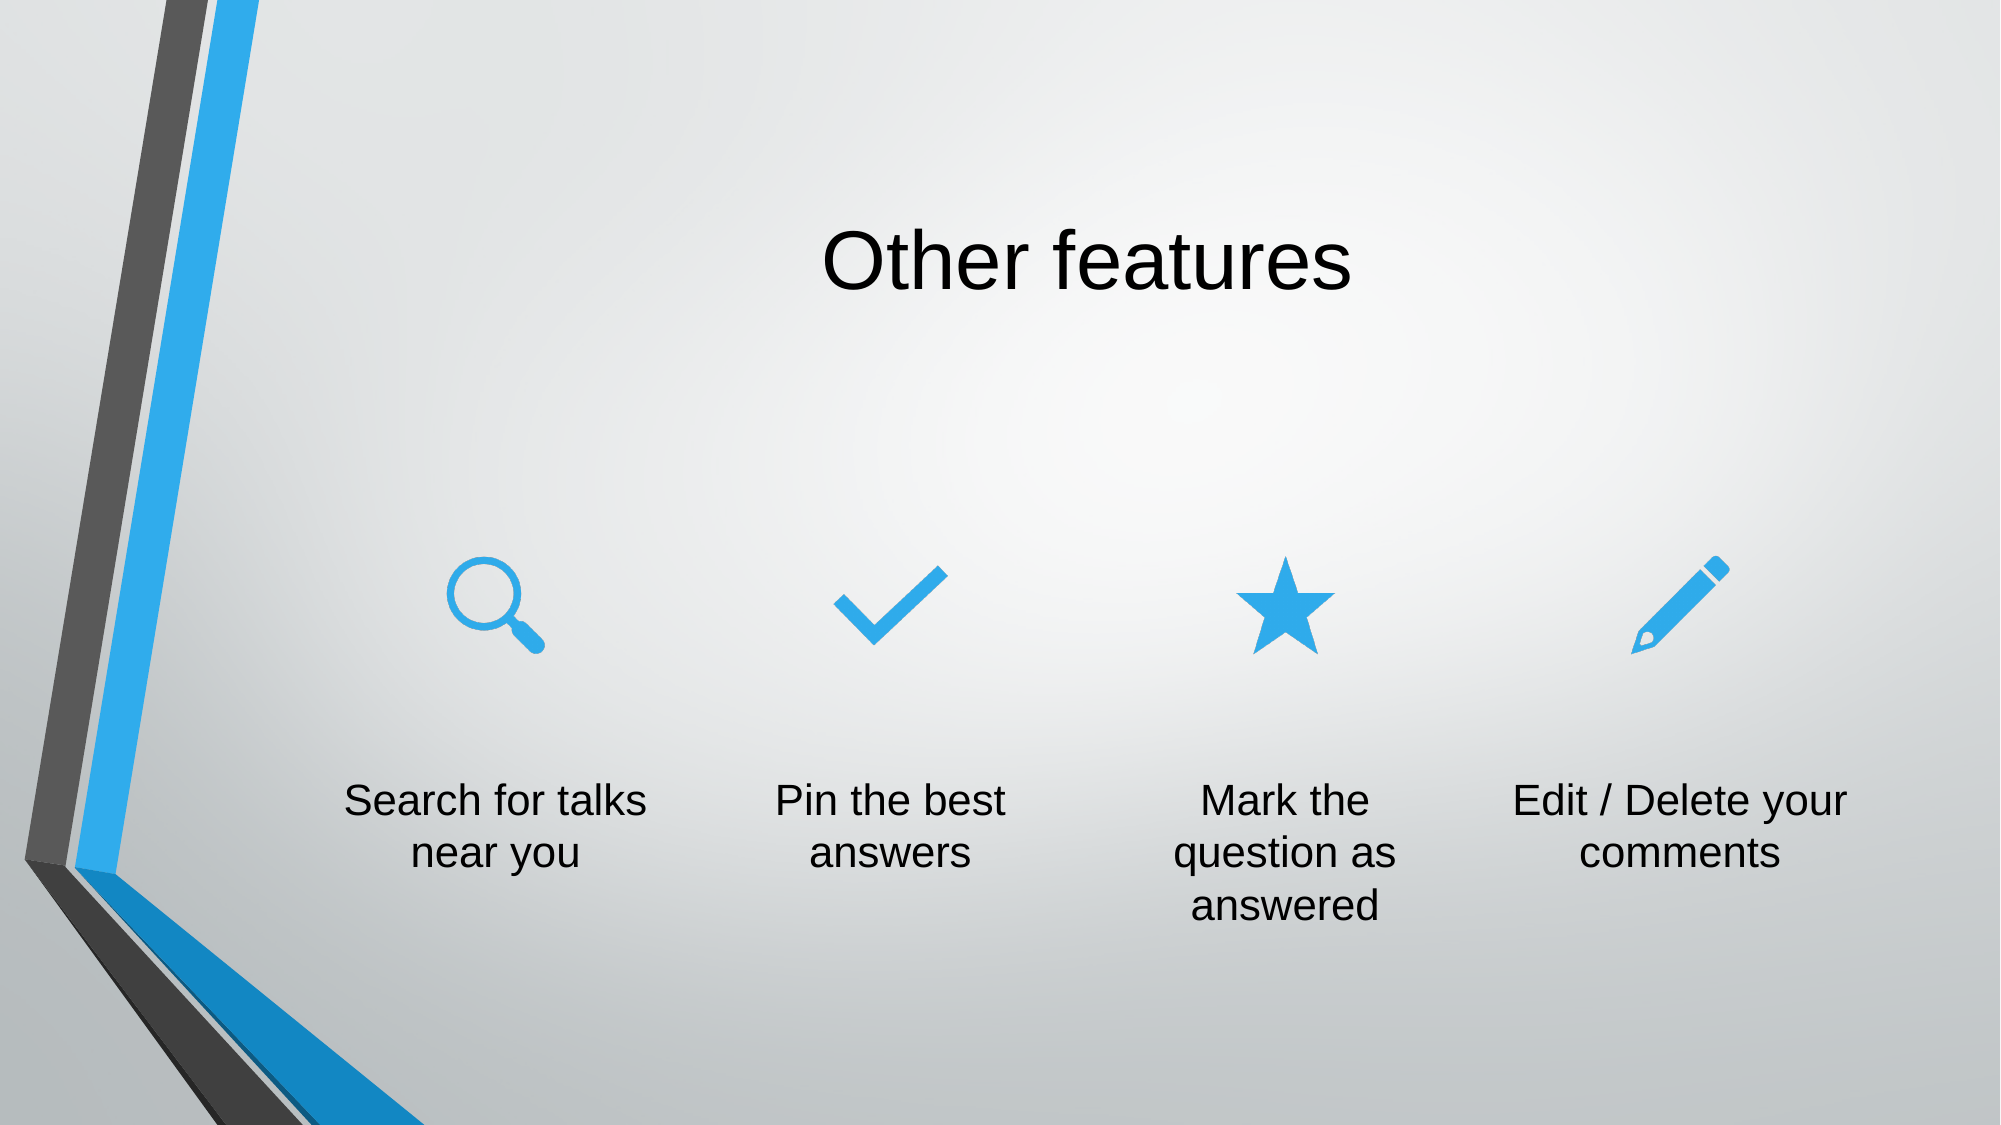

# Other features
Search for talks near you
Pin the best answers
Mark the question as answered
Edit / Delete your comments